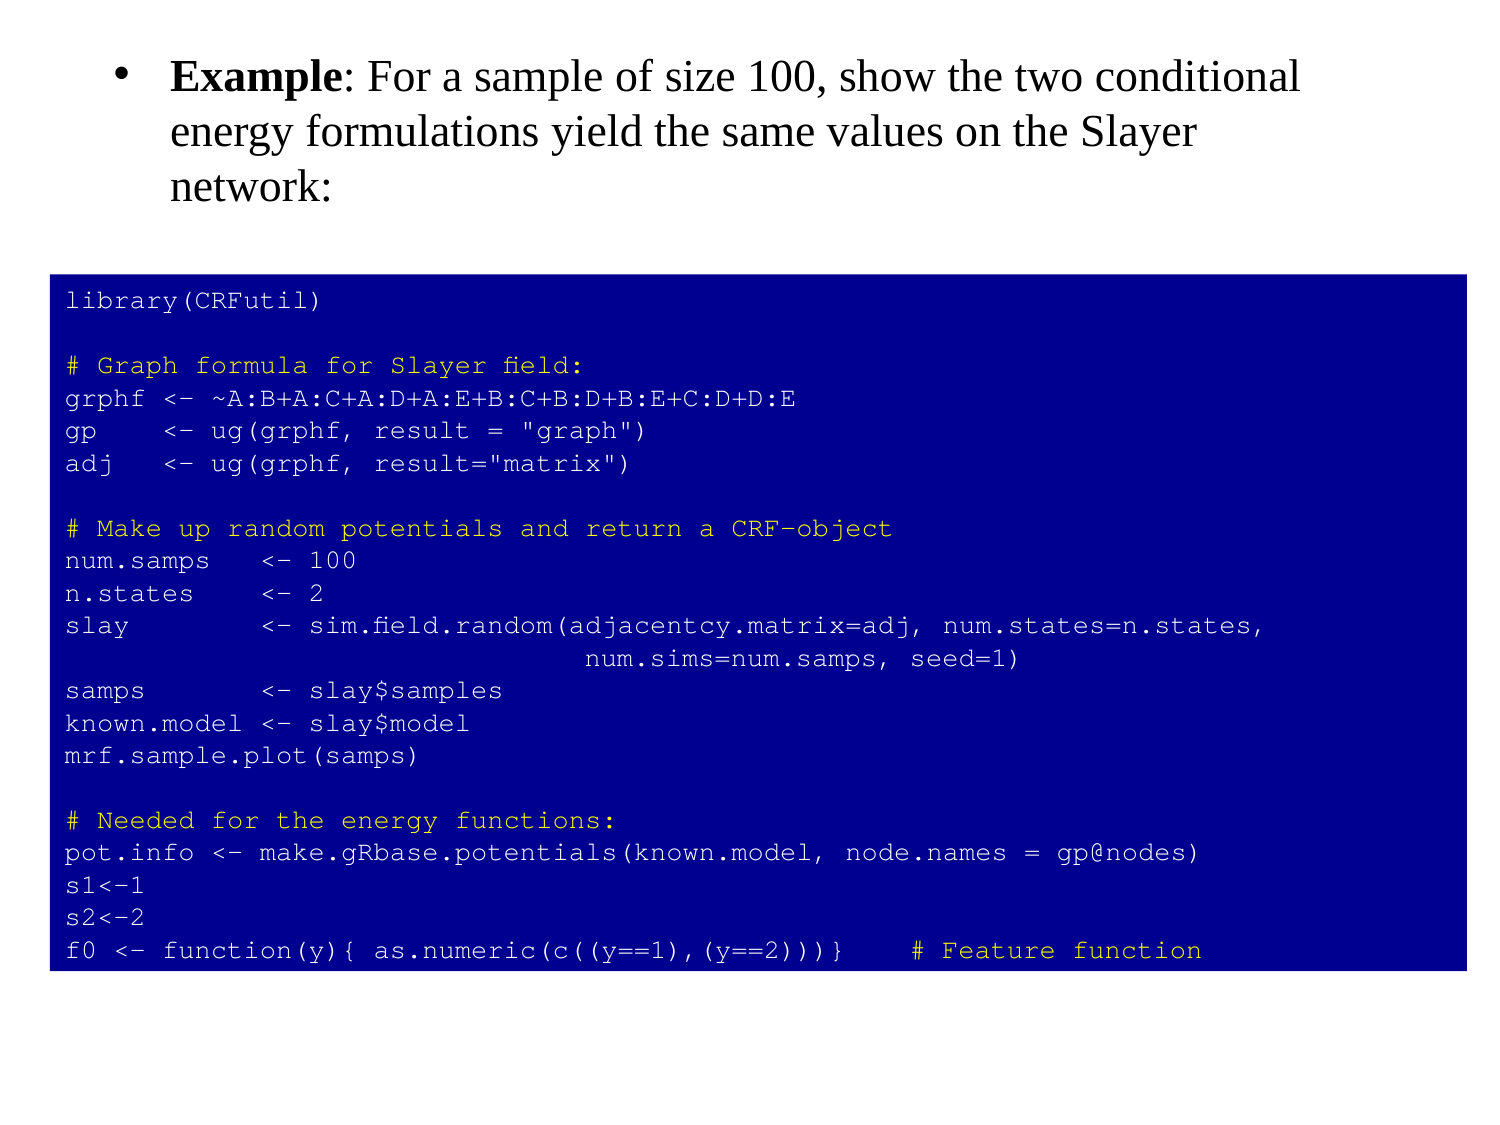

Example: For a sample of size 100, show the two conditional energy formulations yield the same values on the Slayer network:
library(CRFutil)

# Graph formula for Slayer field:
grphf <- ~A:B+A:C+A:D+A:E+B:C+B:D+B:E+C:D+D:E
gp    <- ug(grphf, result = "graph")
adj   <- ug(grphf, result="matrix")

# Make up random potentials and return a CRF-object
num.samps   <- 100
n.states    <- 2
slay        <- sim.field.random(adjacentcy.matrix=adj, num.states=n.states,
                                num.sims=num.samps, seed=1)
samps       <- slay$samples
known.model <- slay$model
mrf.sample.plot(samps)

# Needed for the energy functions:
pot.info <- make.gRbase.potentials(known.model, node.names = gp@nodes)
s1<-1
s2<-2
f0 <- function(y){ as.numeric(c((y==1),(y==2)))}    # Feature function